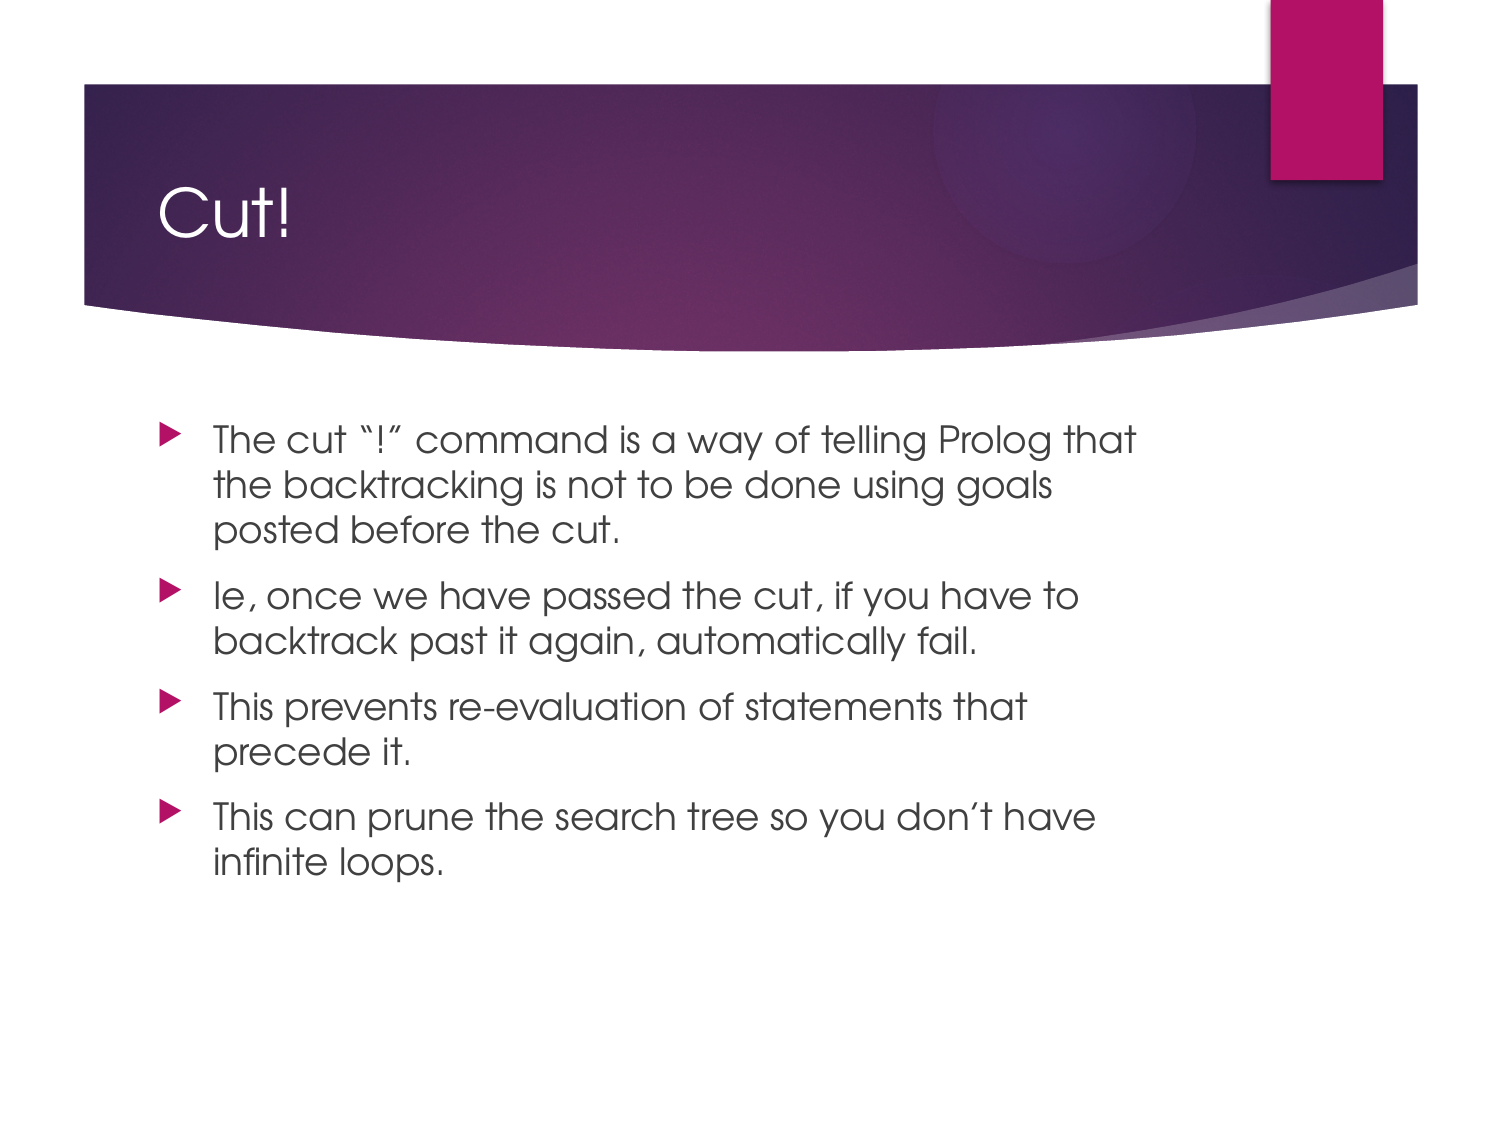

# Cut!
The cut “!” command is a way of telling Prolog that the backtracking is not to be done using goals posted before the cut.
Ie, once we have passed the cut, if you have to backtrack past it again, automatically fail.
This prevents re-evaluation of statements that precede it.
This can prune the search tree so you don’t have infinite loops.